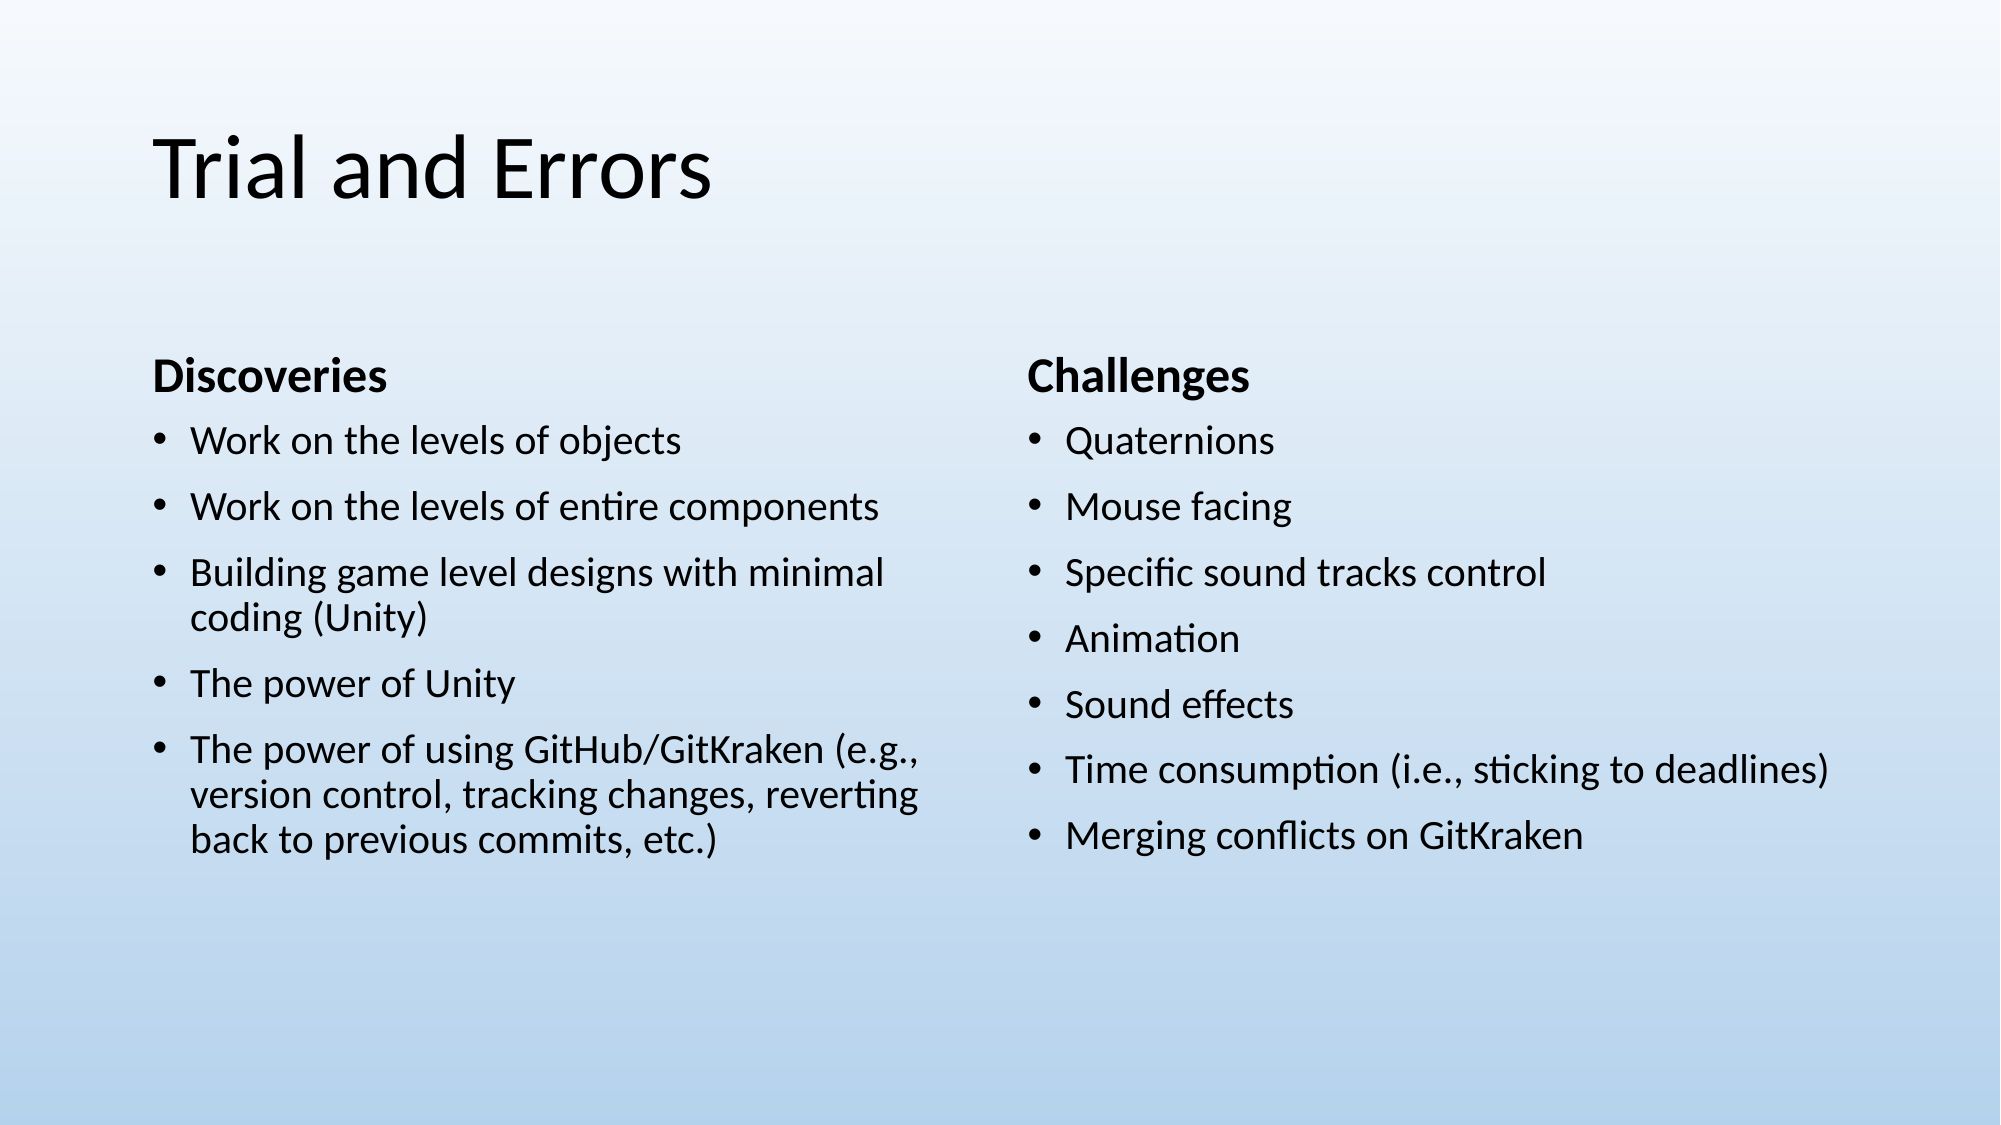

# Trial and Errors
Discoveries
Challenges
Work on the levels of objects
Work on the levels of entire components
Building game level designs with minimal coding (Unity)
The power of Unity
The power of using GitHub/GitKraken (e.g., version control, tracking changes, reverting back to previous commits, etc.)

Quaternions
Mouse facing
Specific sound tracks control
Animation
Sound effects
Time consumption (i.e., sticking to deadlines)
Merging conflicts on GitKraken